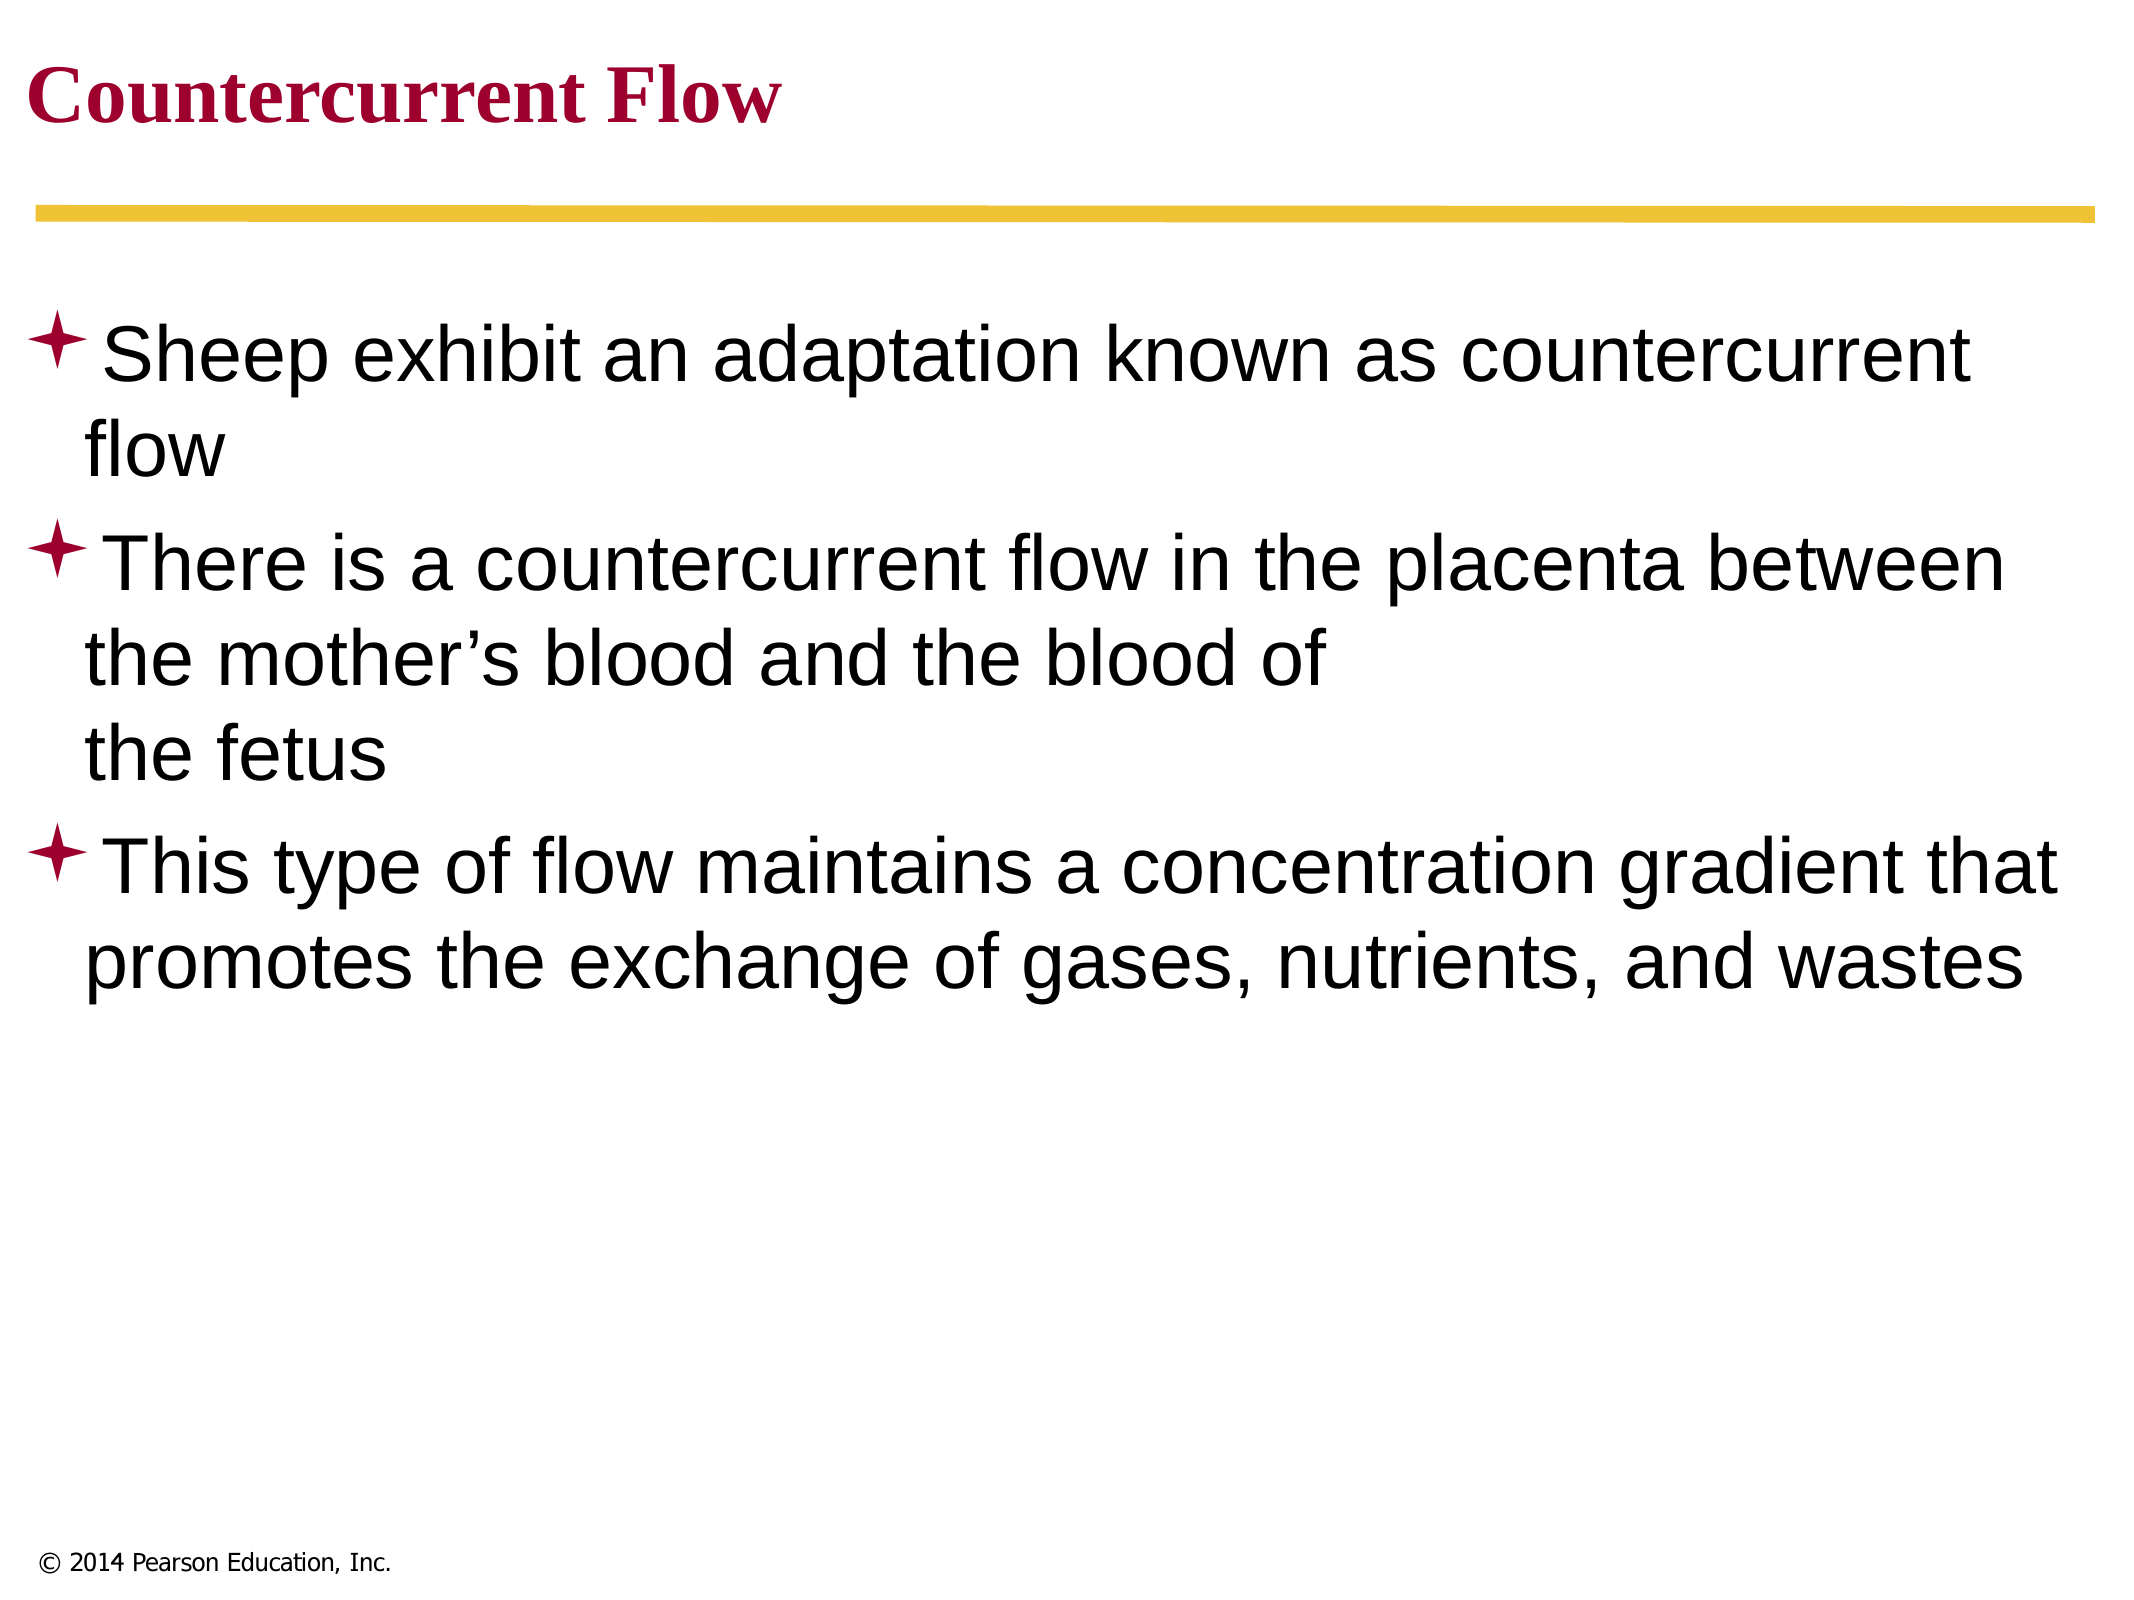

Countercurrent Flow

Sheep exhibit an adaptation known as countercurrent flow
There is a countercurrent flow in the placenta between the mother’s blood and the blood of
the fetus
This type of flow maintains a concentration gradient that promotes the exchange of gases, nutrients, and wastes